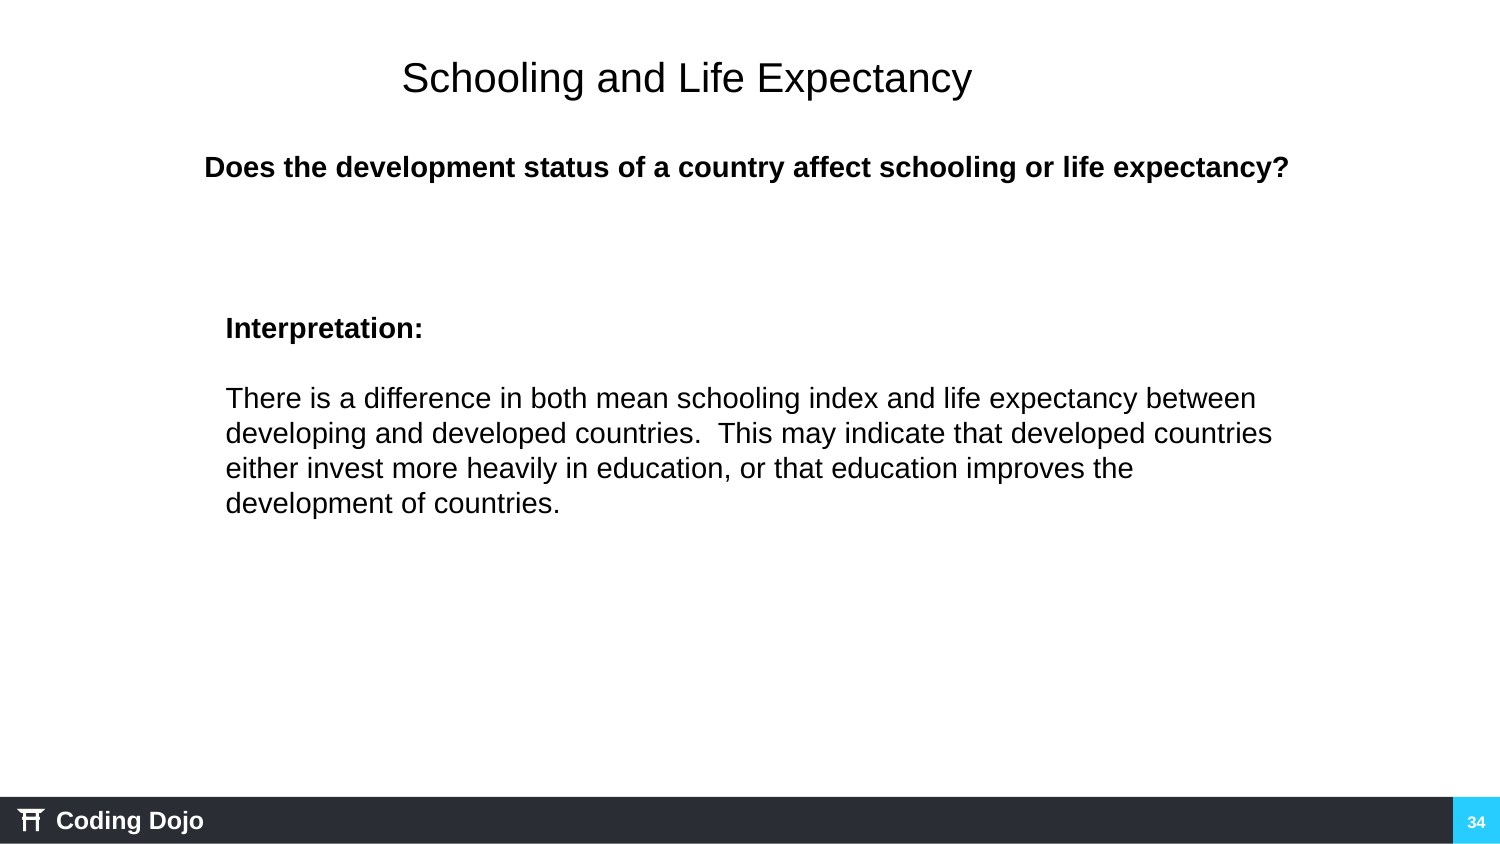

Schooling and Life Expectancy
Does the development status of a country affect schooling or life expectancy?
Interpretation:
There is a difference in both mean schooling index and life expectancy between developing and developed countries.  This may indicate that developed countries either invest more heavily in education, or that education improves the development of countries.